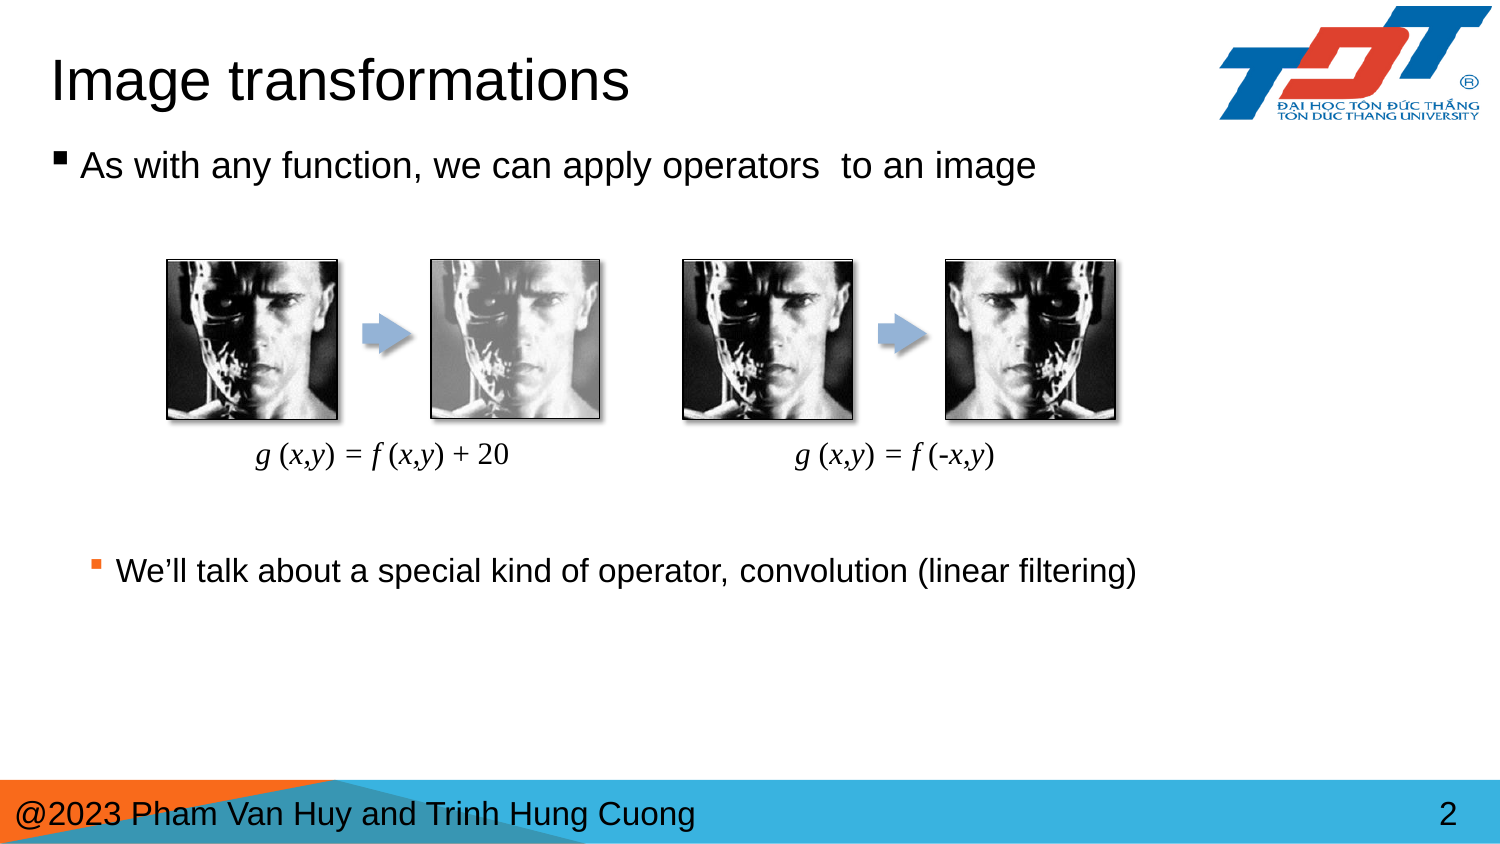

# Image transformations
As with any function, we can apply operators  to an image

We’ll talk about a special kind of operator, convolution (linear filtering)

g (x,y) = f (-x,y)
g (x,y) = f (x,y) + 20